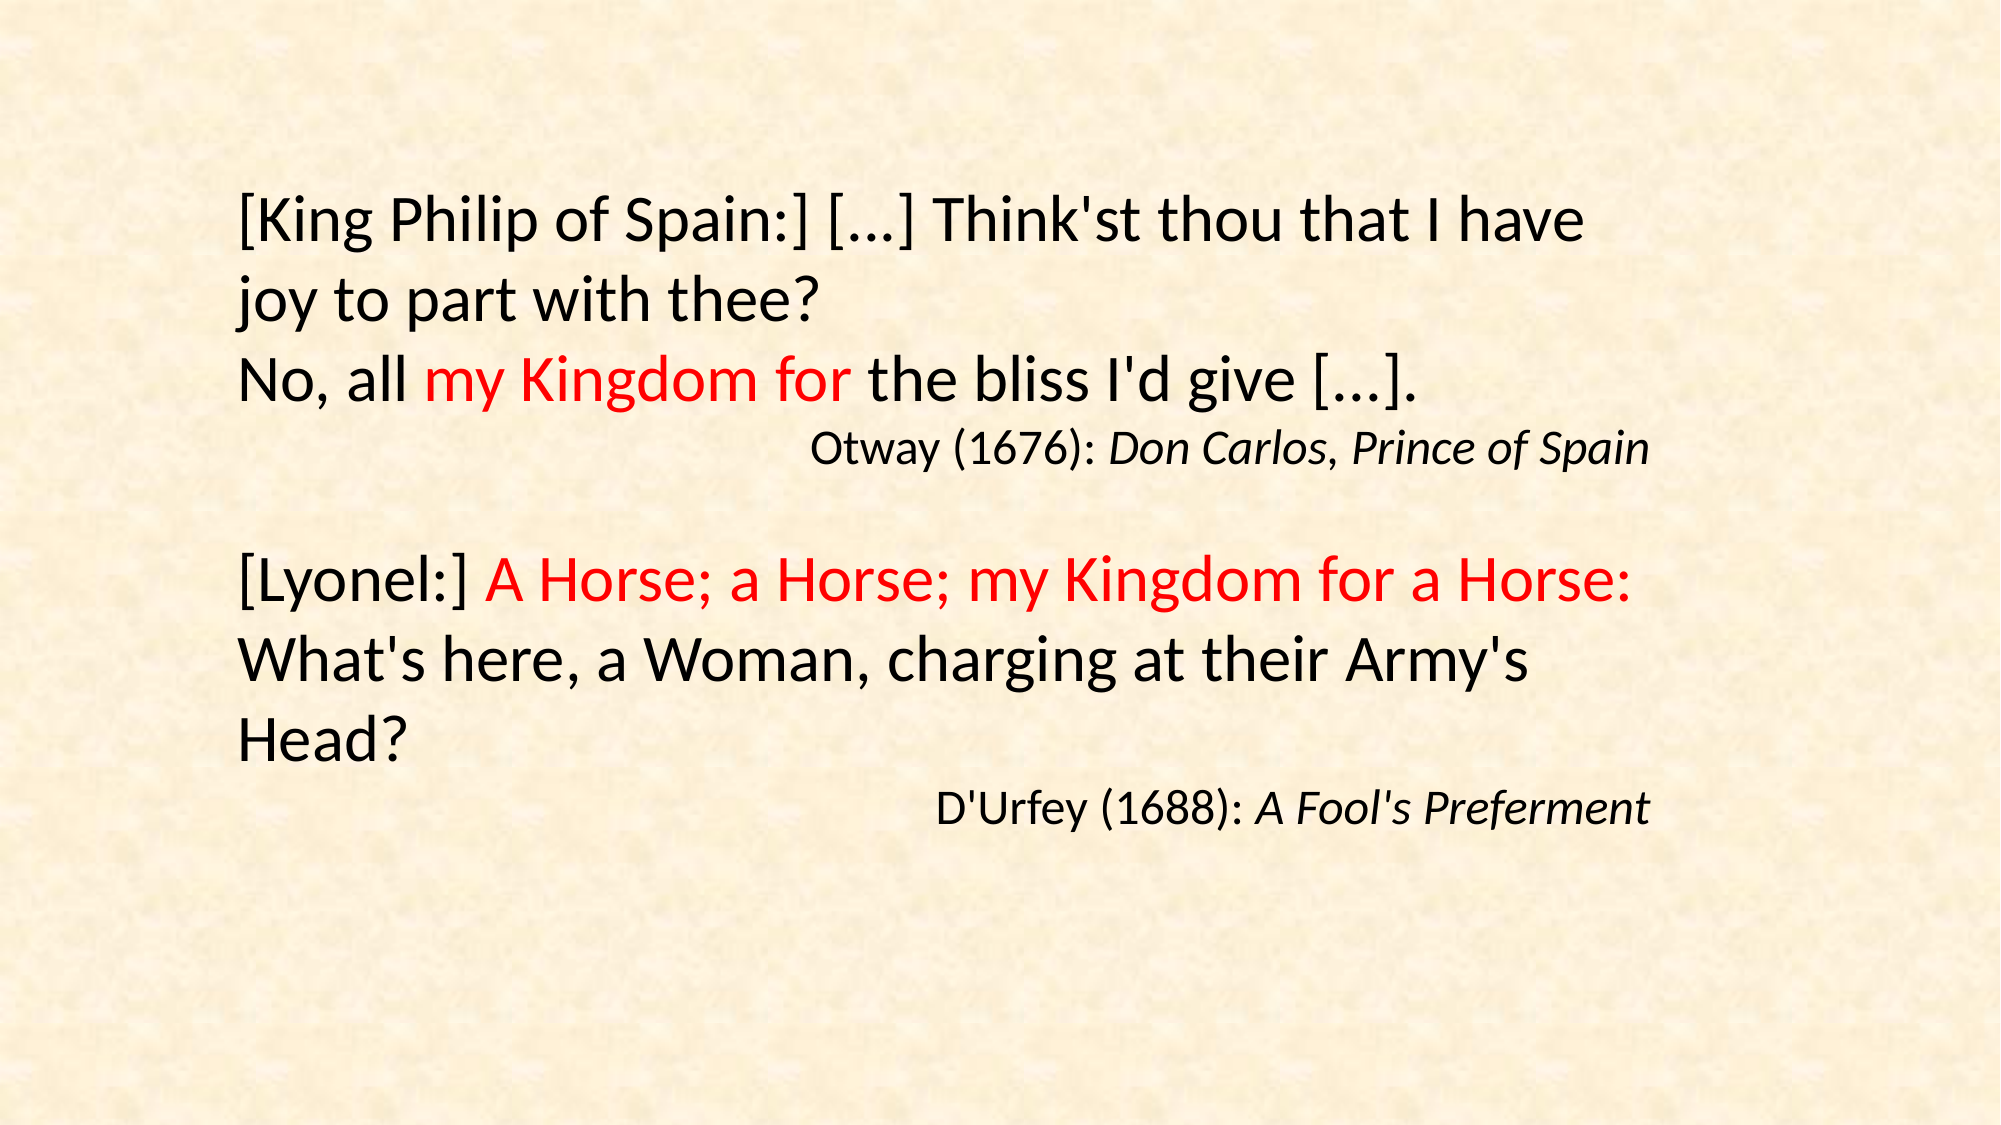

[King Philip of Spain:] [...] Think'st thou that I have joy to part with thee?
No, all my Kingdom for the bliss I'd give [...].
Otway (1676): Don Carlos, Prince of Spain

[Lyonel:] A Horse; a Horse; my Kingdom for a Horse: What's here, a Woman, charging at their Army's Head?
D'Urfey (1688): A Fool's Preferment